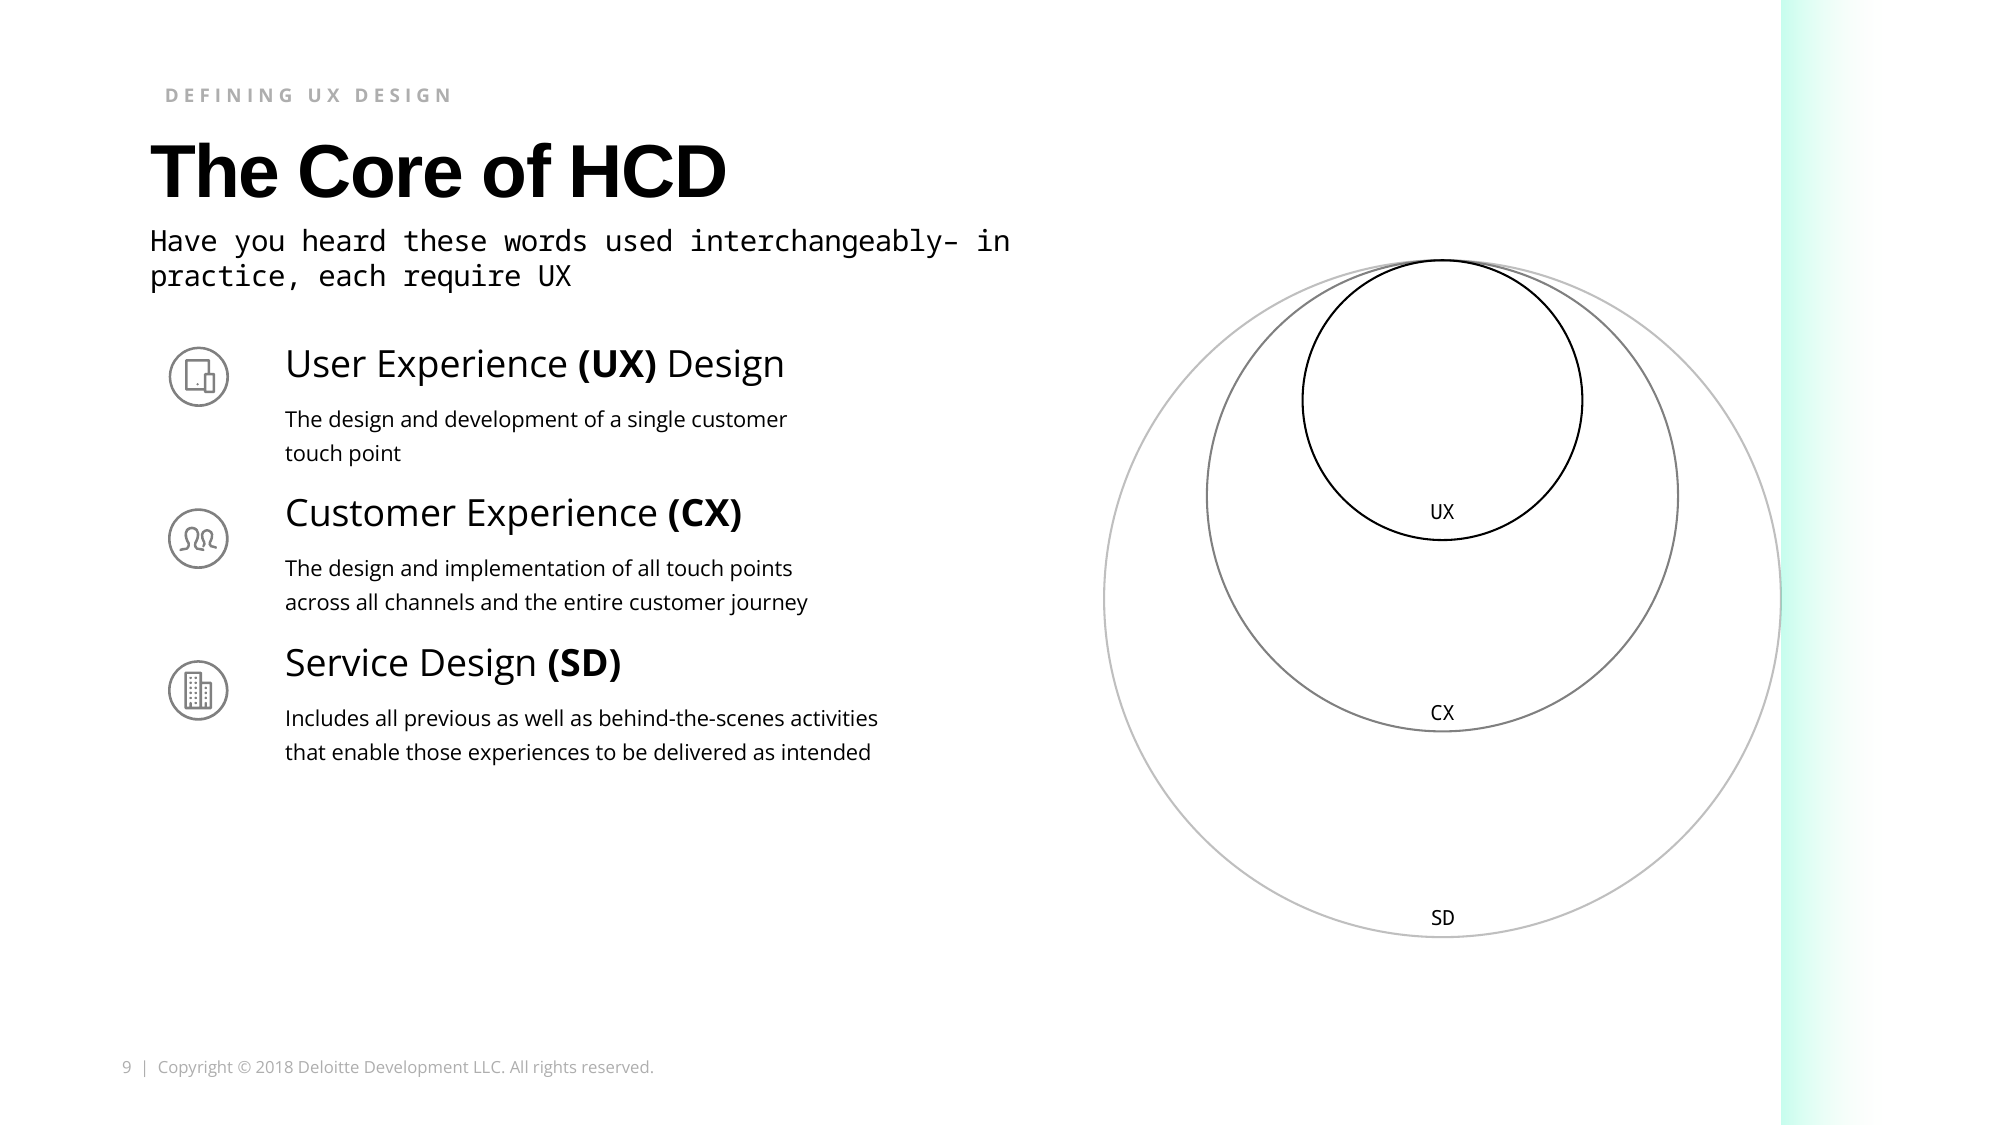

Defining UX Design
# The Core of HCD
Have you heard these words used interchangeably– in practice, each require UX

User Experience (UX) Design
The design and development of a single customer touch point

Customer Experience (CX)
The design and implementation of all touch points across all channels and the entire customer journey
UX

Service Design (SD)
Includes all previous as well as behind-the-scenes activities that enable those experiences to be delivered as intended

CX
SD